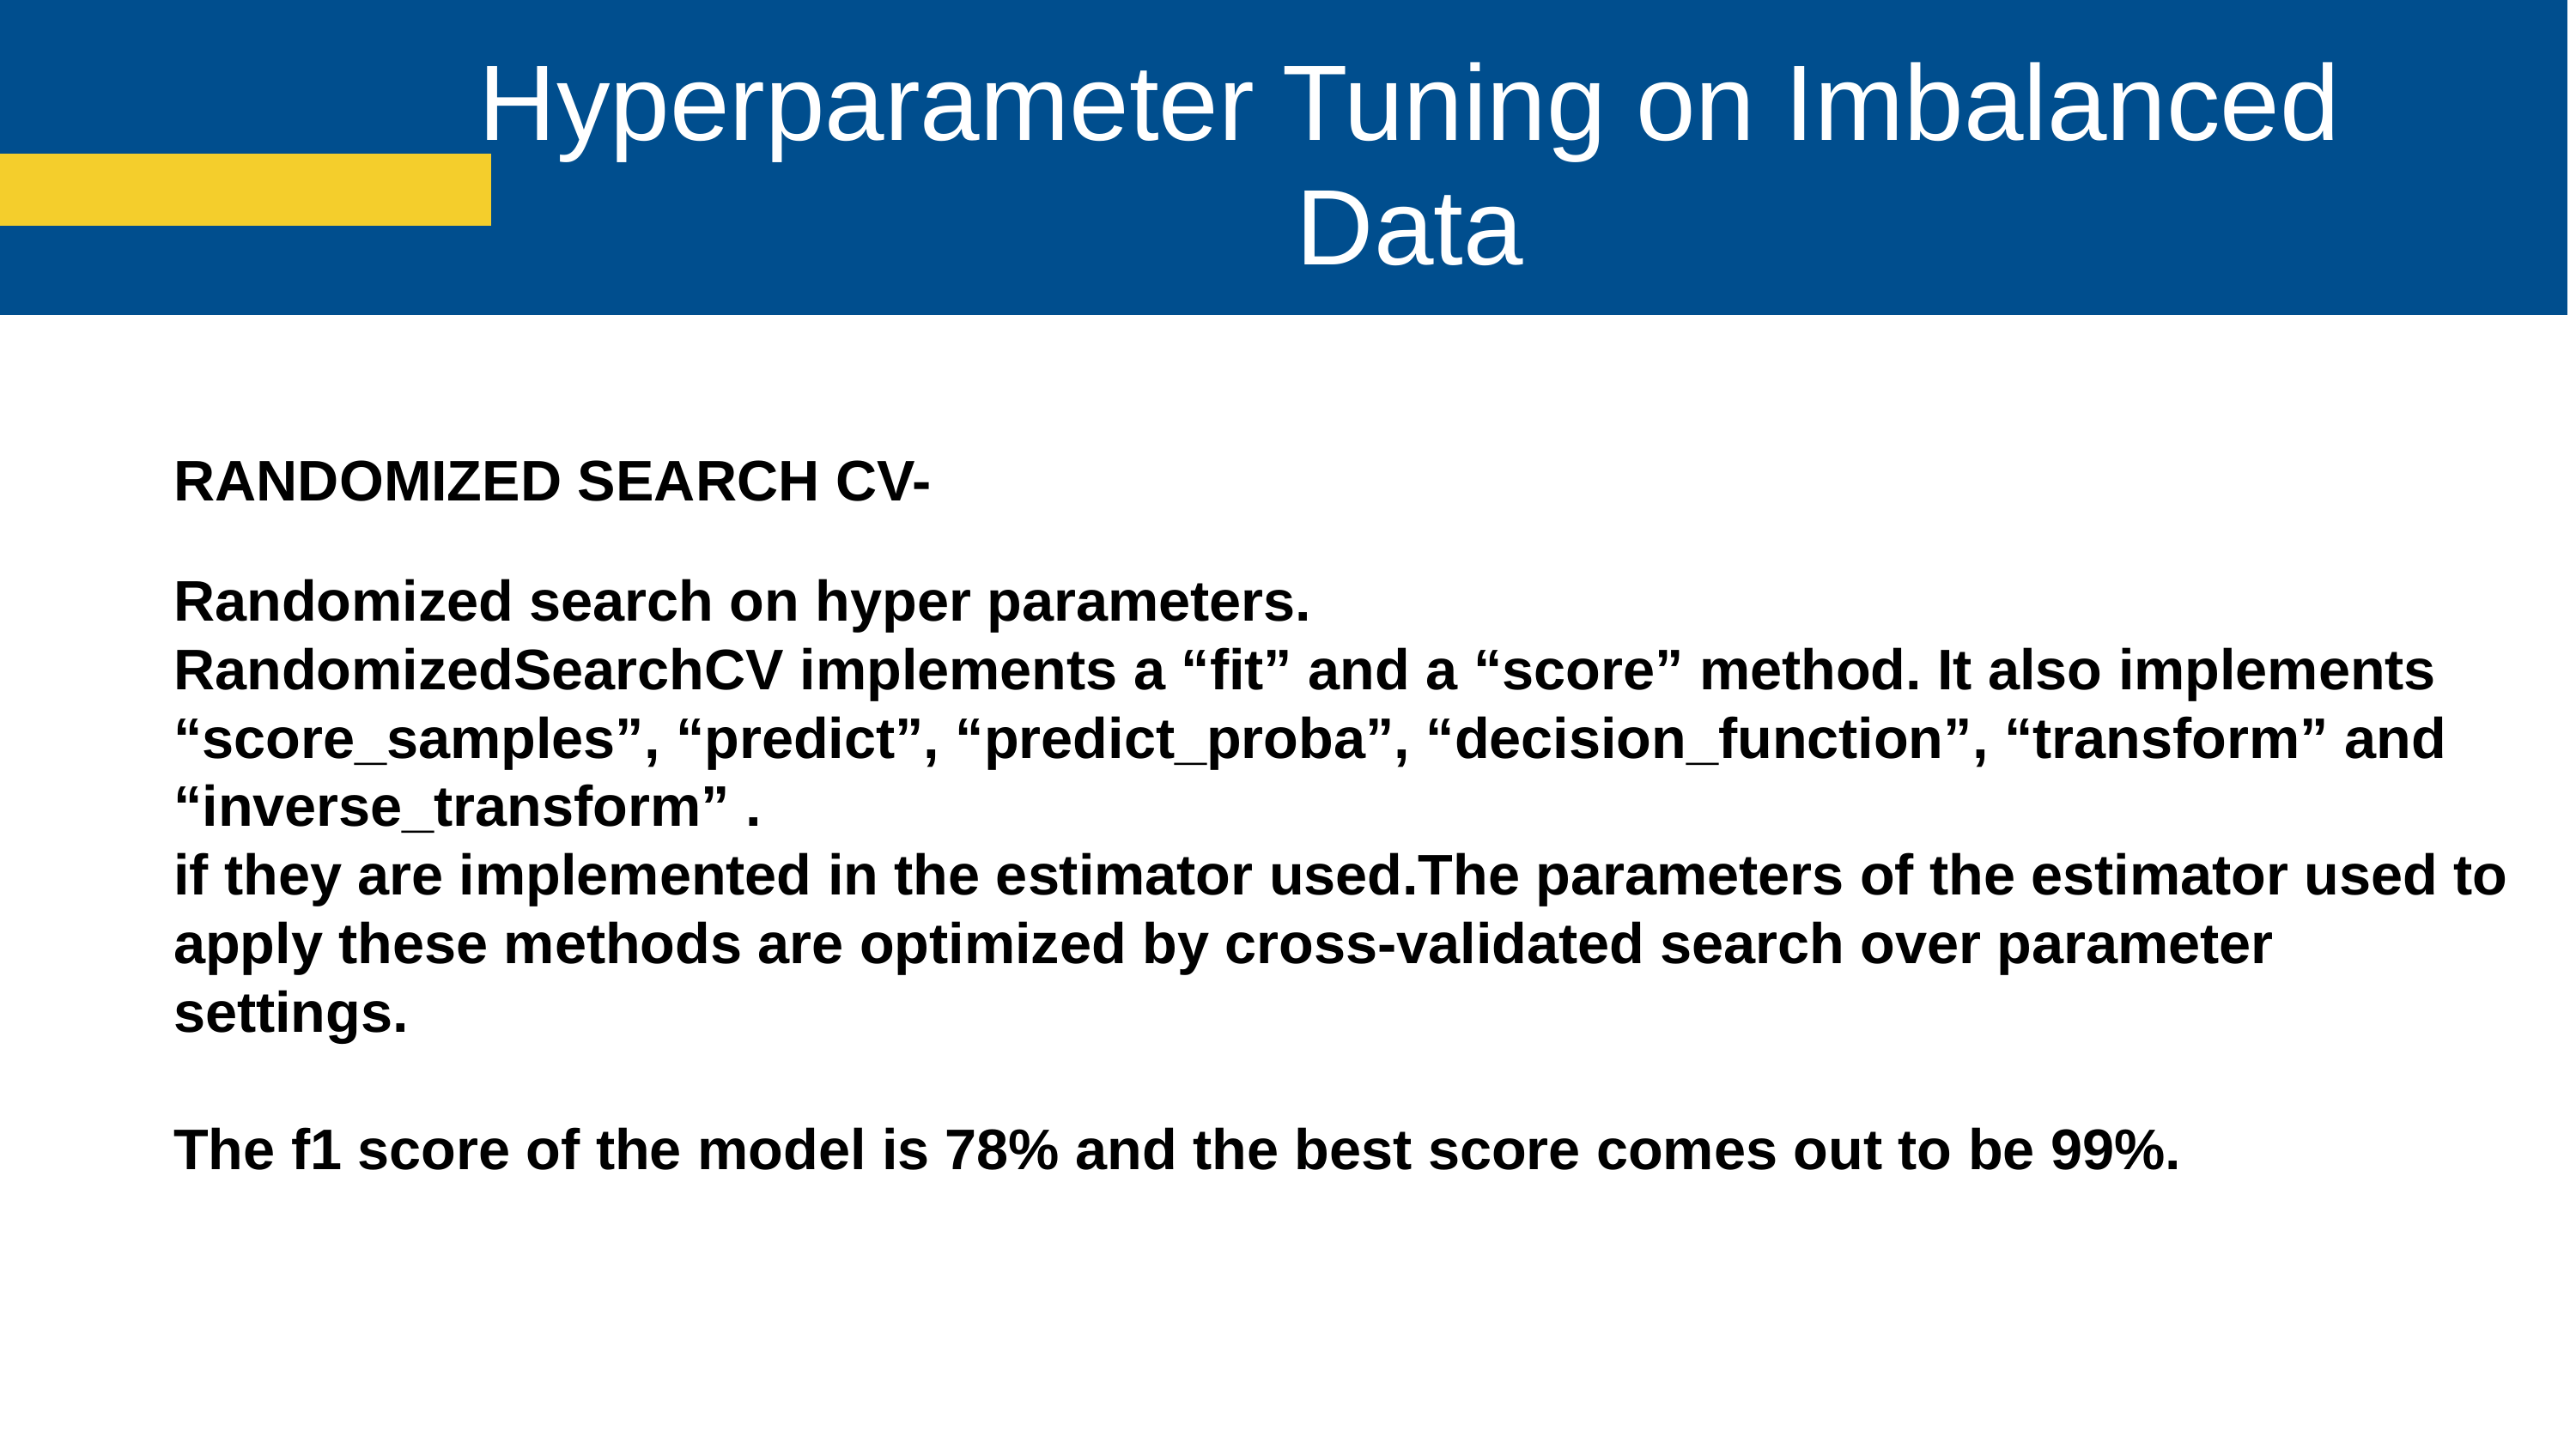

Hyperparameter Tuning on Imbalanced Data

RANDOMIZED SEARCH CV-

Randomized search on hyper parameters.
RandomizedSearchCV implements a “fit” and a “score” method. It also implements “score_samples”, “predict”, “predict_proba”, “decision_function”, “transform” and “inverse_transform” .
if they are implemented in the estimator used.The parameters of the estimator used to apply these methods are optimized by cross-validated search over parameter settings.

The f1 score of the model is 78% and the best score comes out to be 99%.